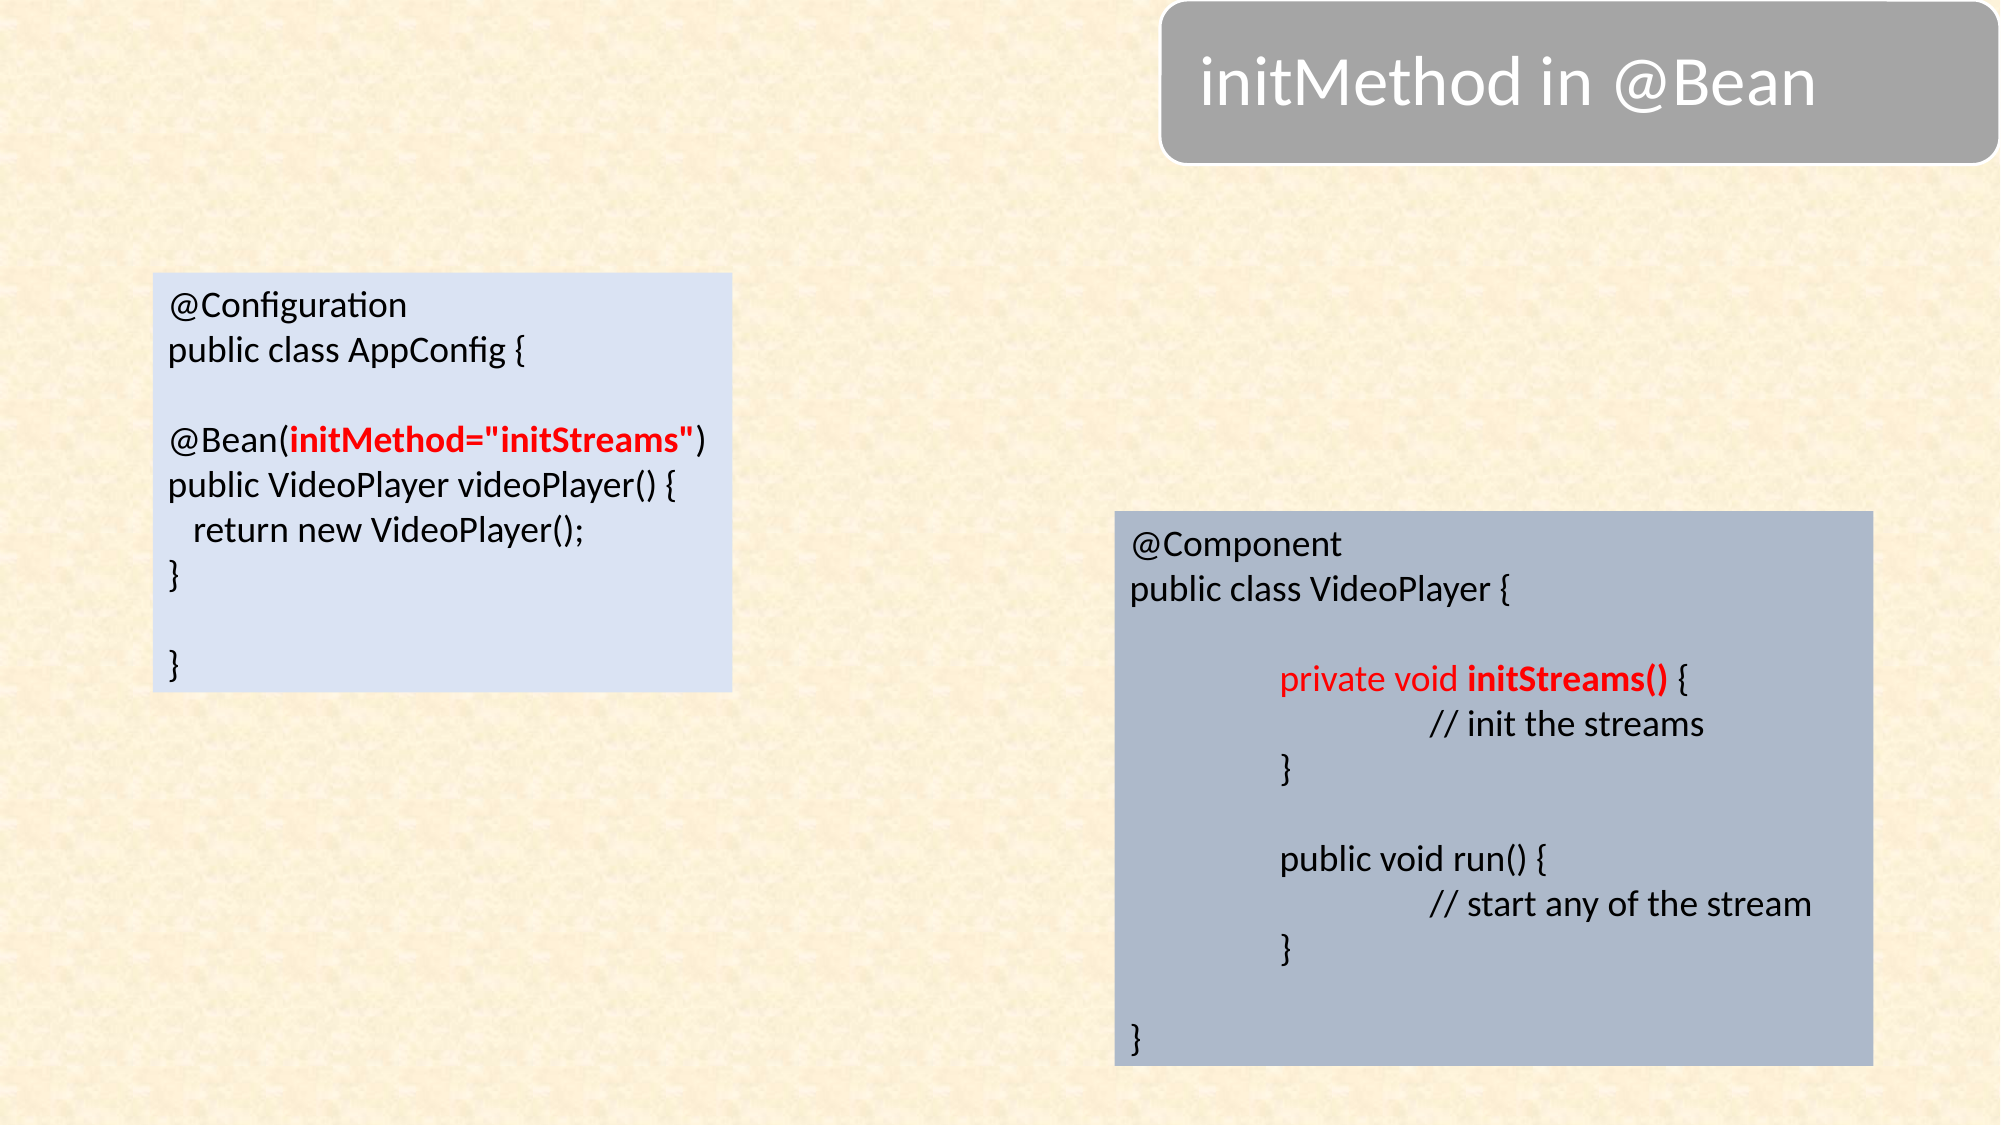

initMethod in @Bean
@Configuration
public class AppConfig {

@Bean(initMethod="initStreams")
public VideoPlayer videoPlayer() {
   return new VideoPlayer();
}

}
@Component
public class VideoPlayer {

	private void initStreams() {
		// init the streams
	}

	public void run() {
		// start any of the stream
	}

}